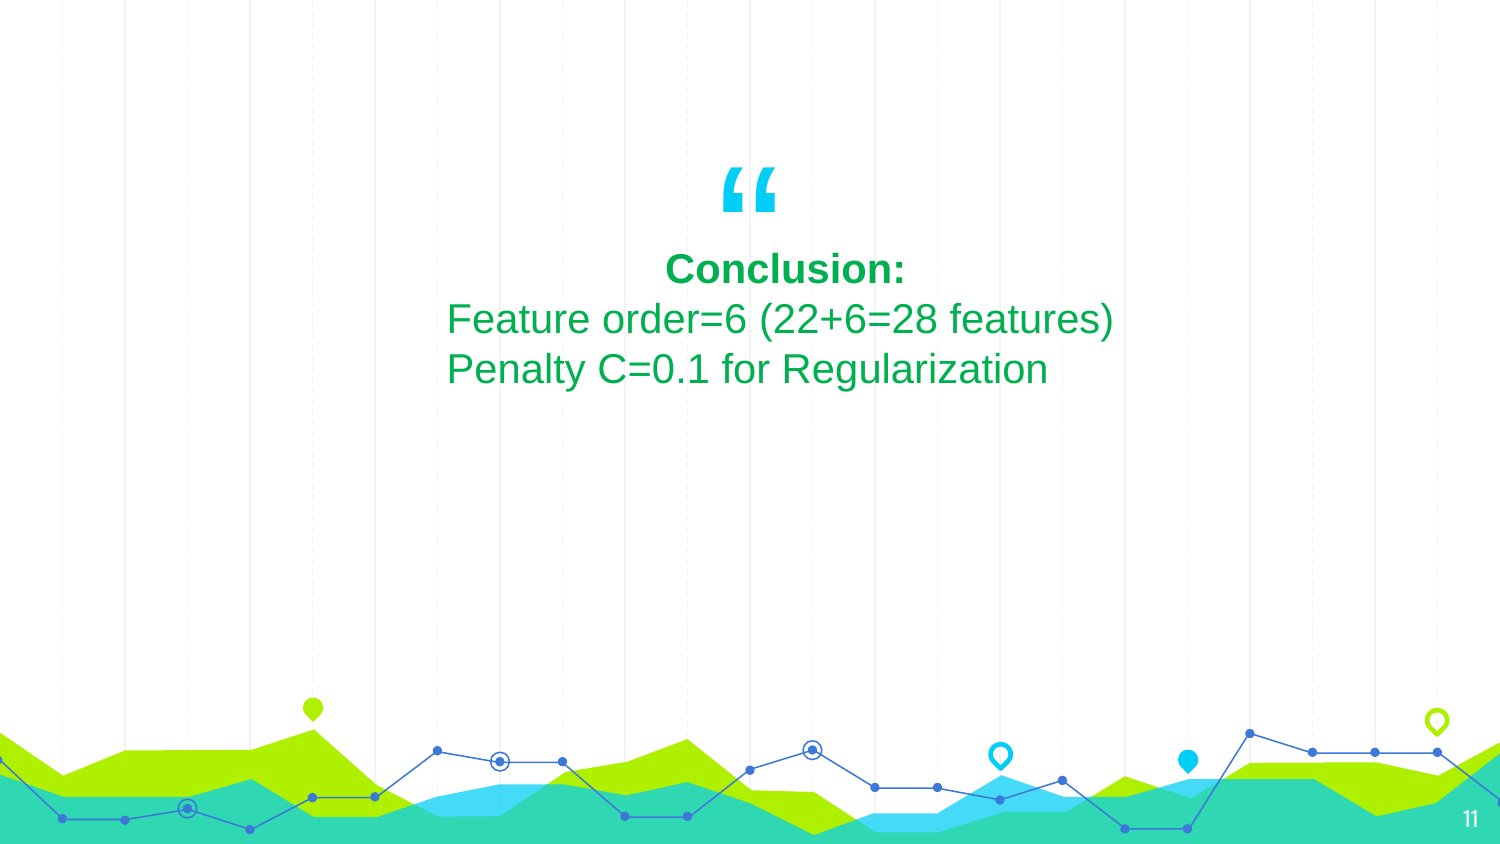

Conclusion:
            Feature order=6 (22+6=28 features)
            Penalty C=0.1 for Regularization
11